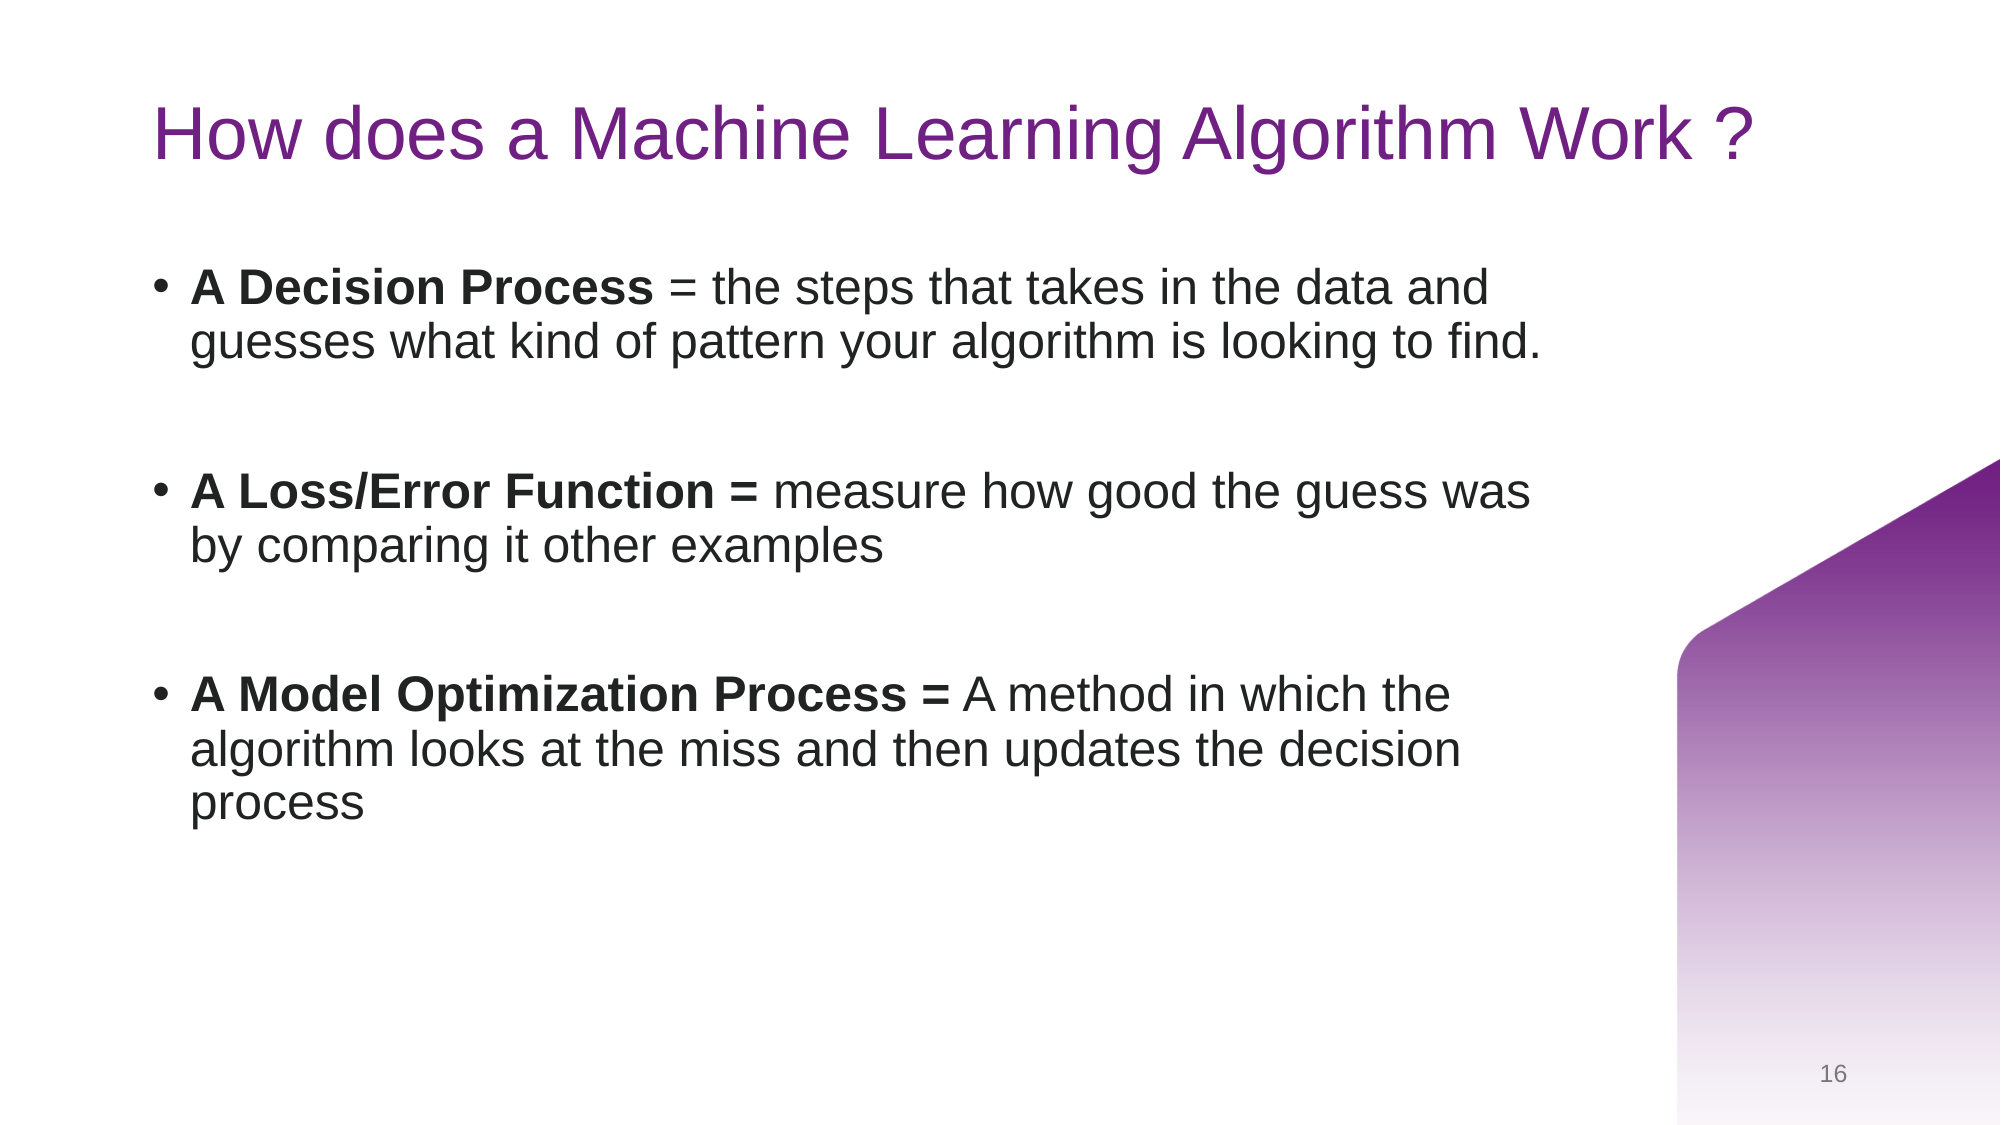

# How does a Machine Learning Algorithm Work ?
A Decision Process = the steps that takes in the data and guesses what kind of pattern your algorithm is looking to find.

A Loss/Error Function = measure how good the guess was by comparing it other examples

A Model Optimization Process = A method in which the algorithm looks at the miss and then updates the decision process
16